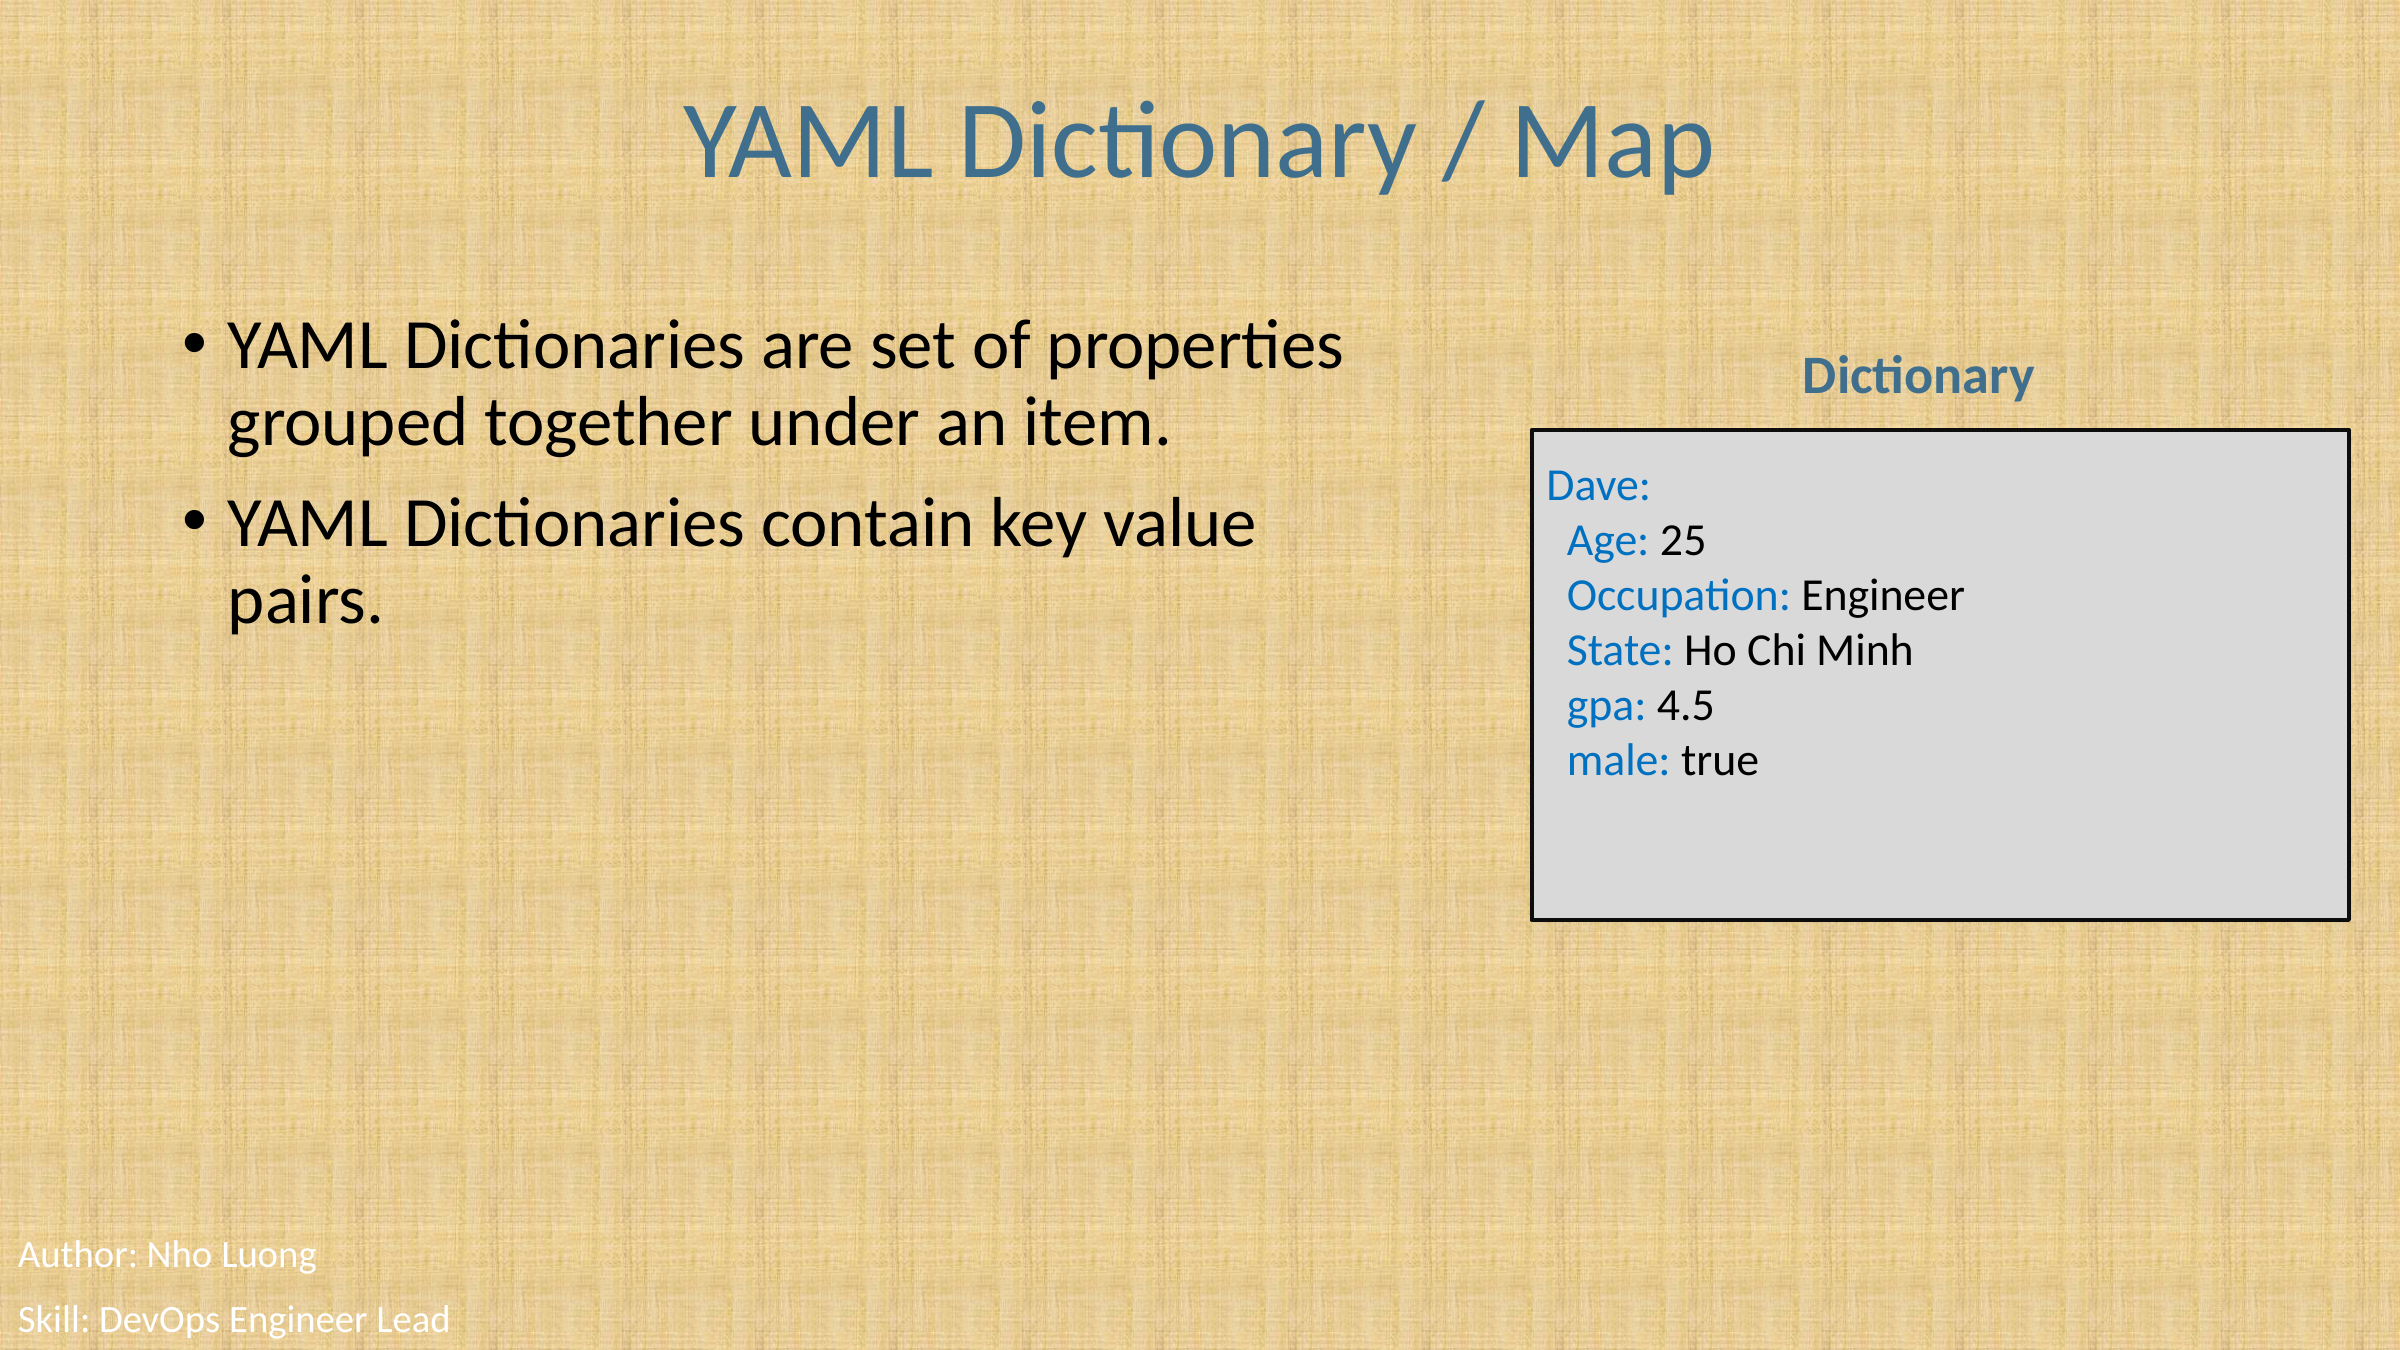

# YAML Dictionary / Map
YAML Dictionaries are set of properties grouped together under an item.
YAML Dictionaries contain key value pairs.

Dictionary
Dave:
  Age: 25
  Occupation: Engineer
  State: Ho Chi Minh
  gpa: 4.5
  male: true

Author: Nho Luong
Skill: DevOps Engineer Lead